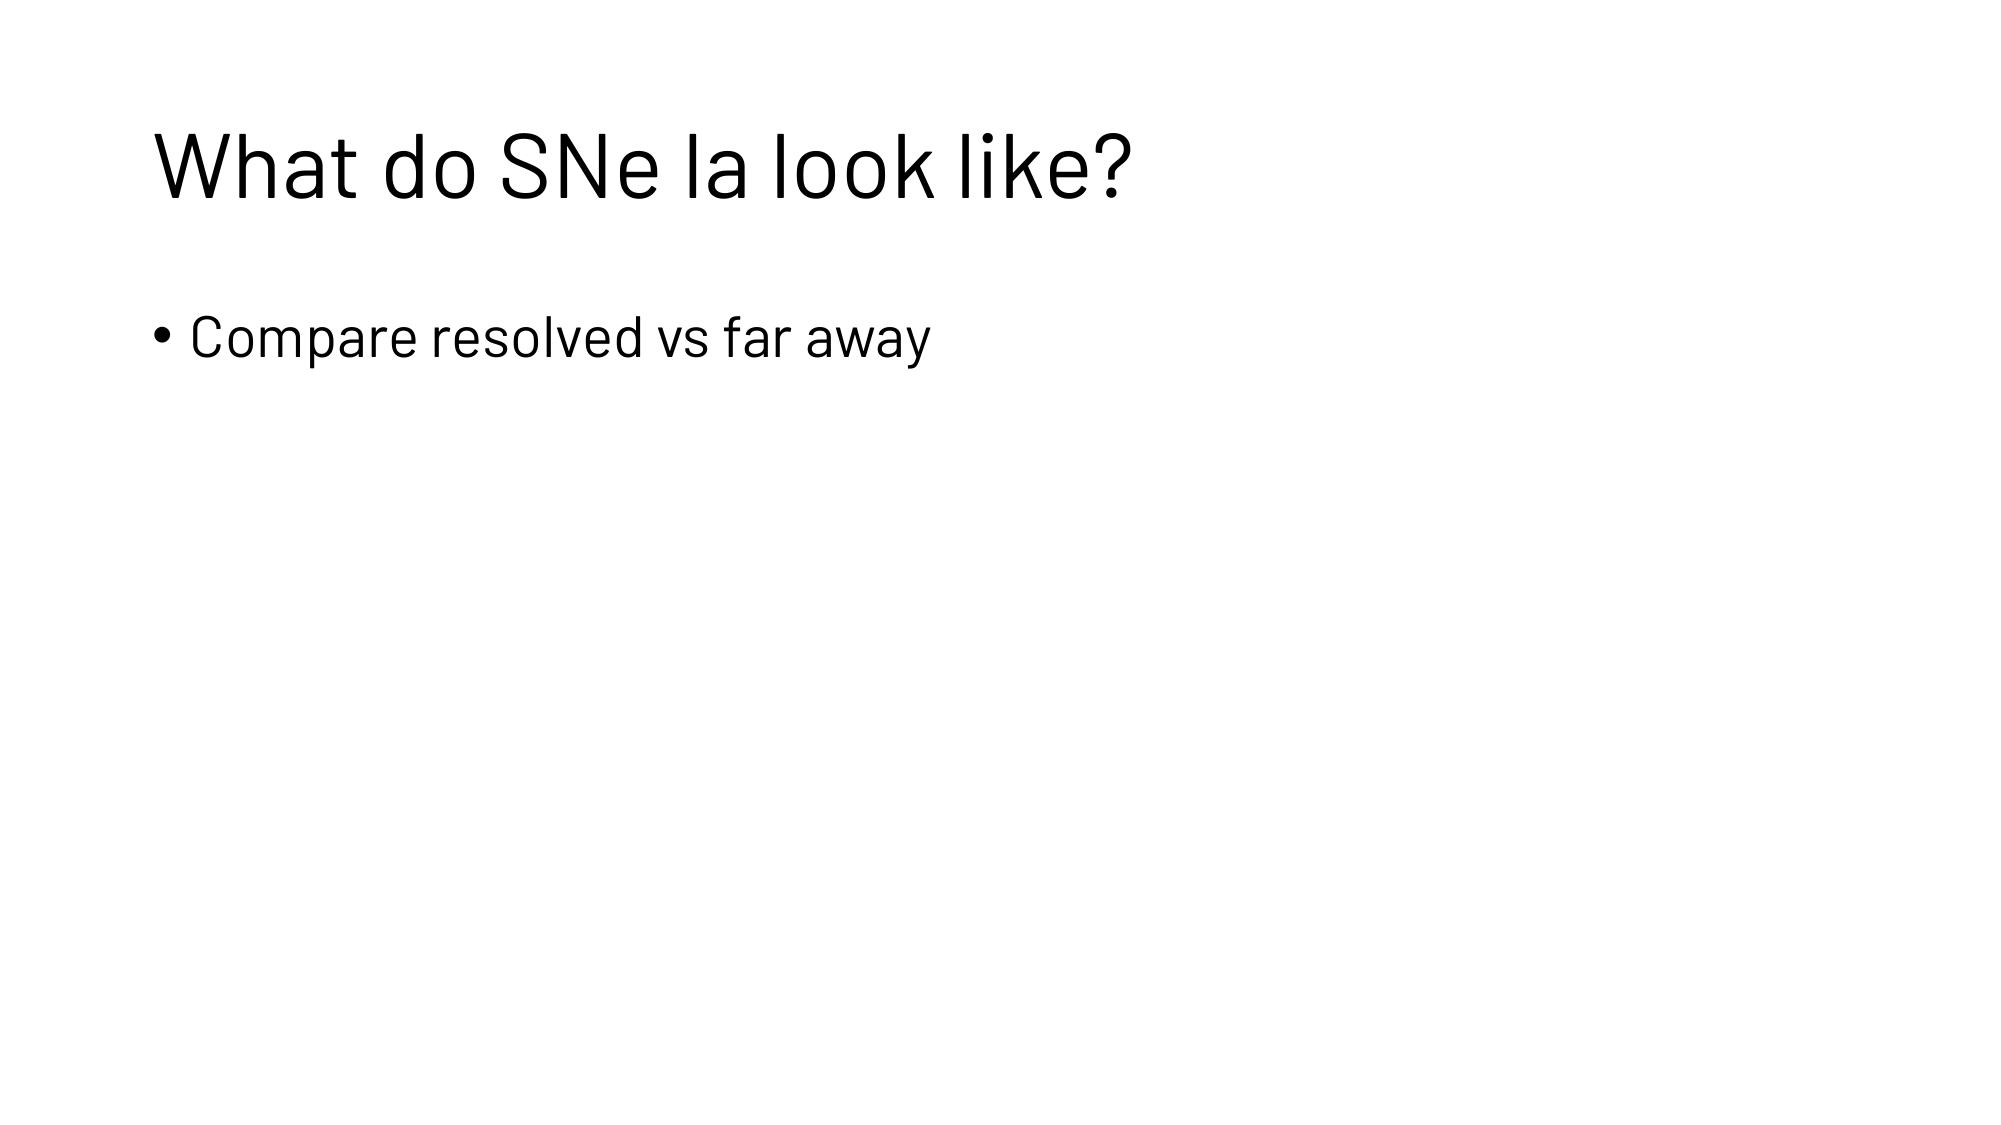

# What do SNe Ia look like?
Compare resolved vs far away